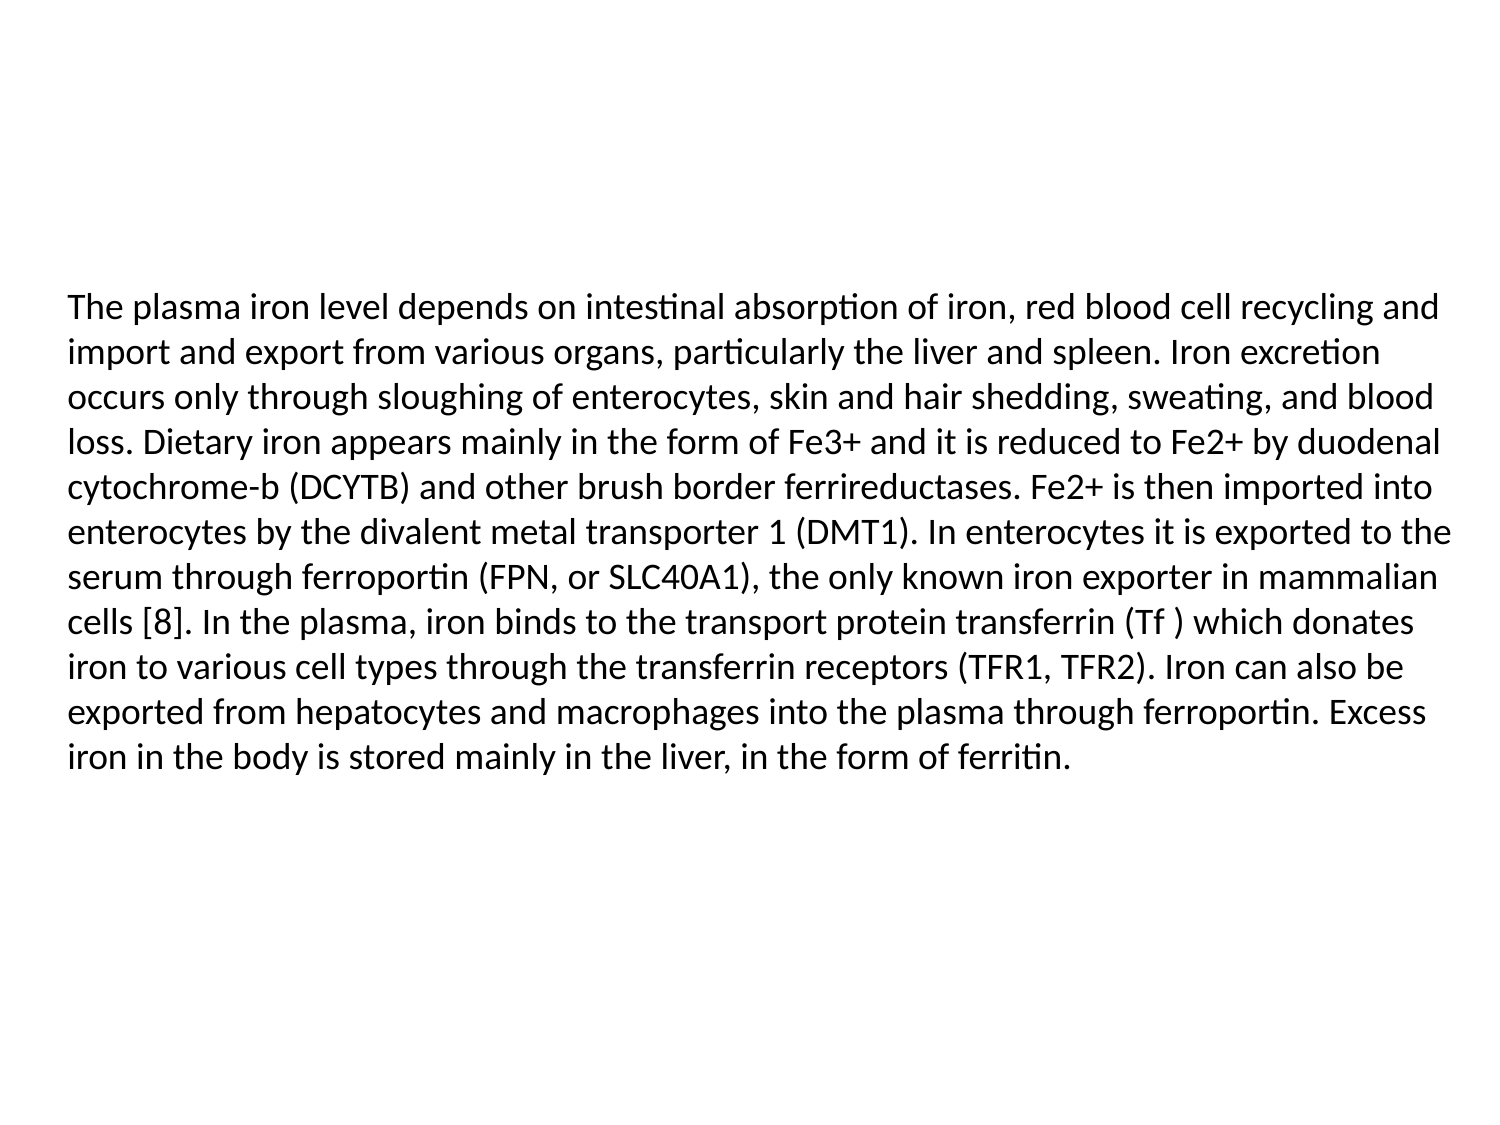

The plasma iron level depends on intestinal absorption of iron, red blood cell recycling and import and export from various organs, particularly the liver and spleen. Iron excretion occurs only through sloughing of enterocytes, skin and hair shedding, sweating, and blood loss. Dietary iron appears mainly in the form of Fe3+ and it is reduced to Fe2+ by duodenal cytochrome-b (DCYTB) and other brush border ferrireductases. Fe2+ is then imported into enterocytes by the divalent metal transporter 1 (DMT1). In enterocytes it is exported to the serum through ferroportin (FPN, or SLC40A1), the only known iron exporter in mammalian cells [8]. In the plasma, iron binds to the transport protein transferrin (Tf ) which donates iron to various cell types through the transferrin receptors (TFR1, TFR2). Iron can also be exported from hepatocytes and macrophages into the plasma through ferroportin. Excess iron in the body is stored mainly in the liver, in the form of ferritin.